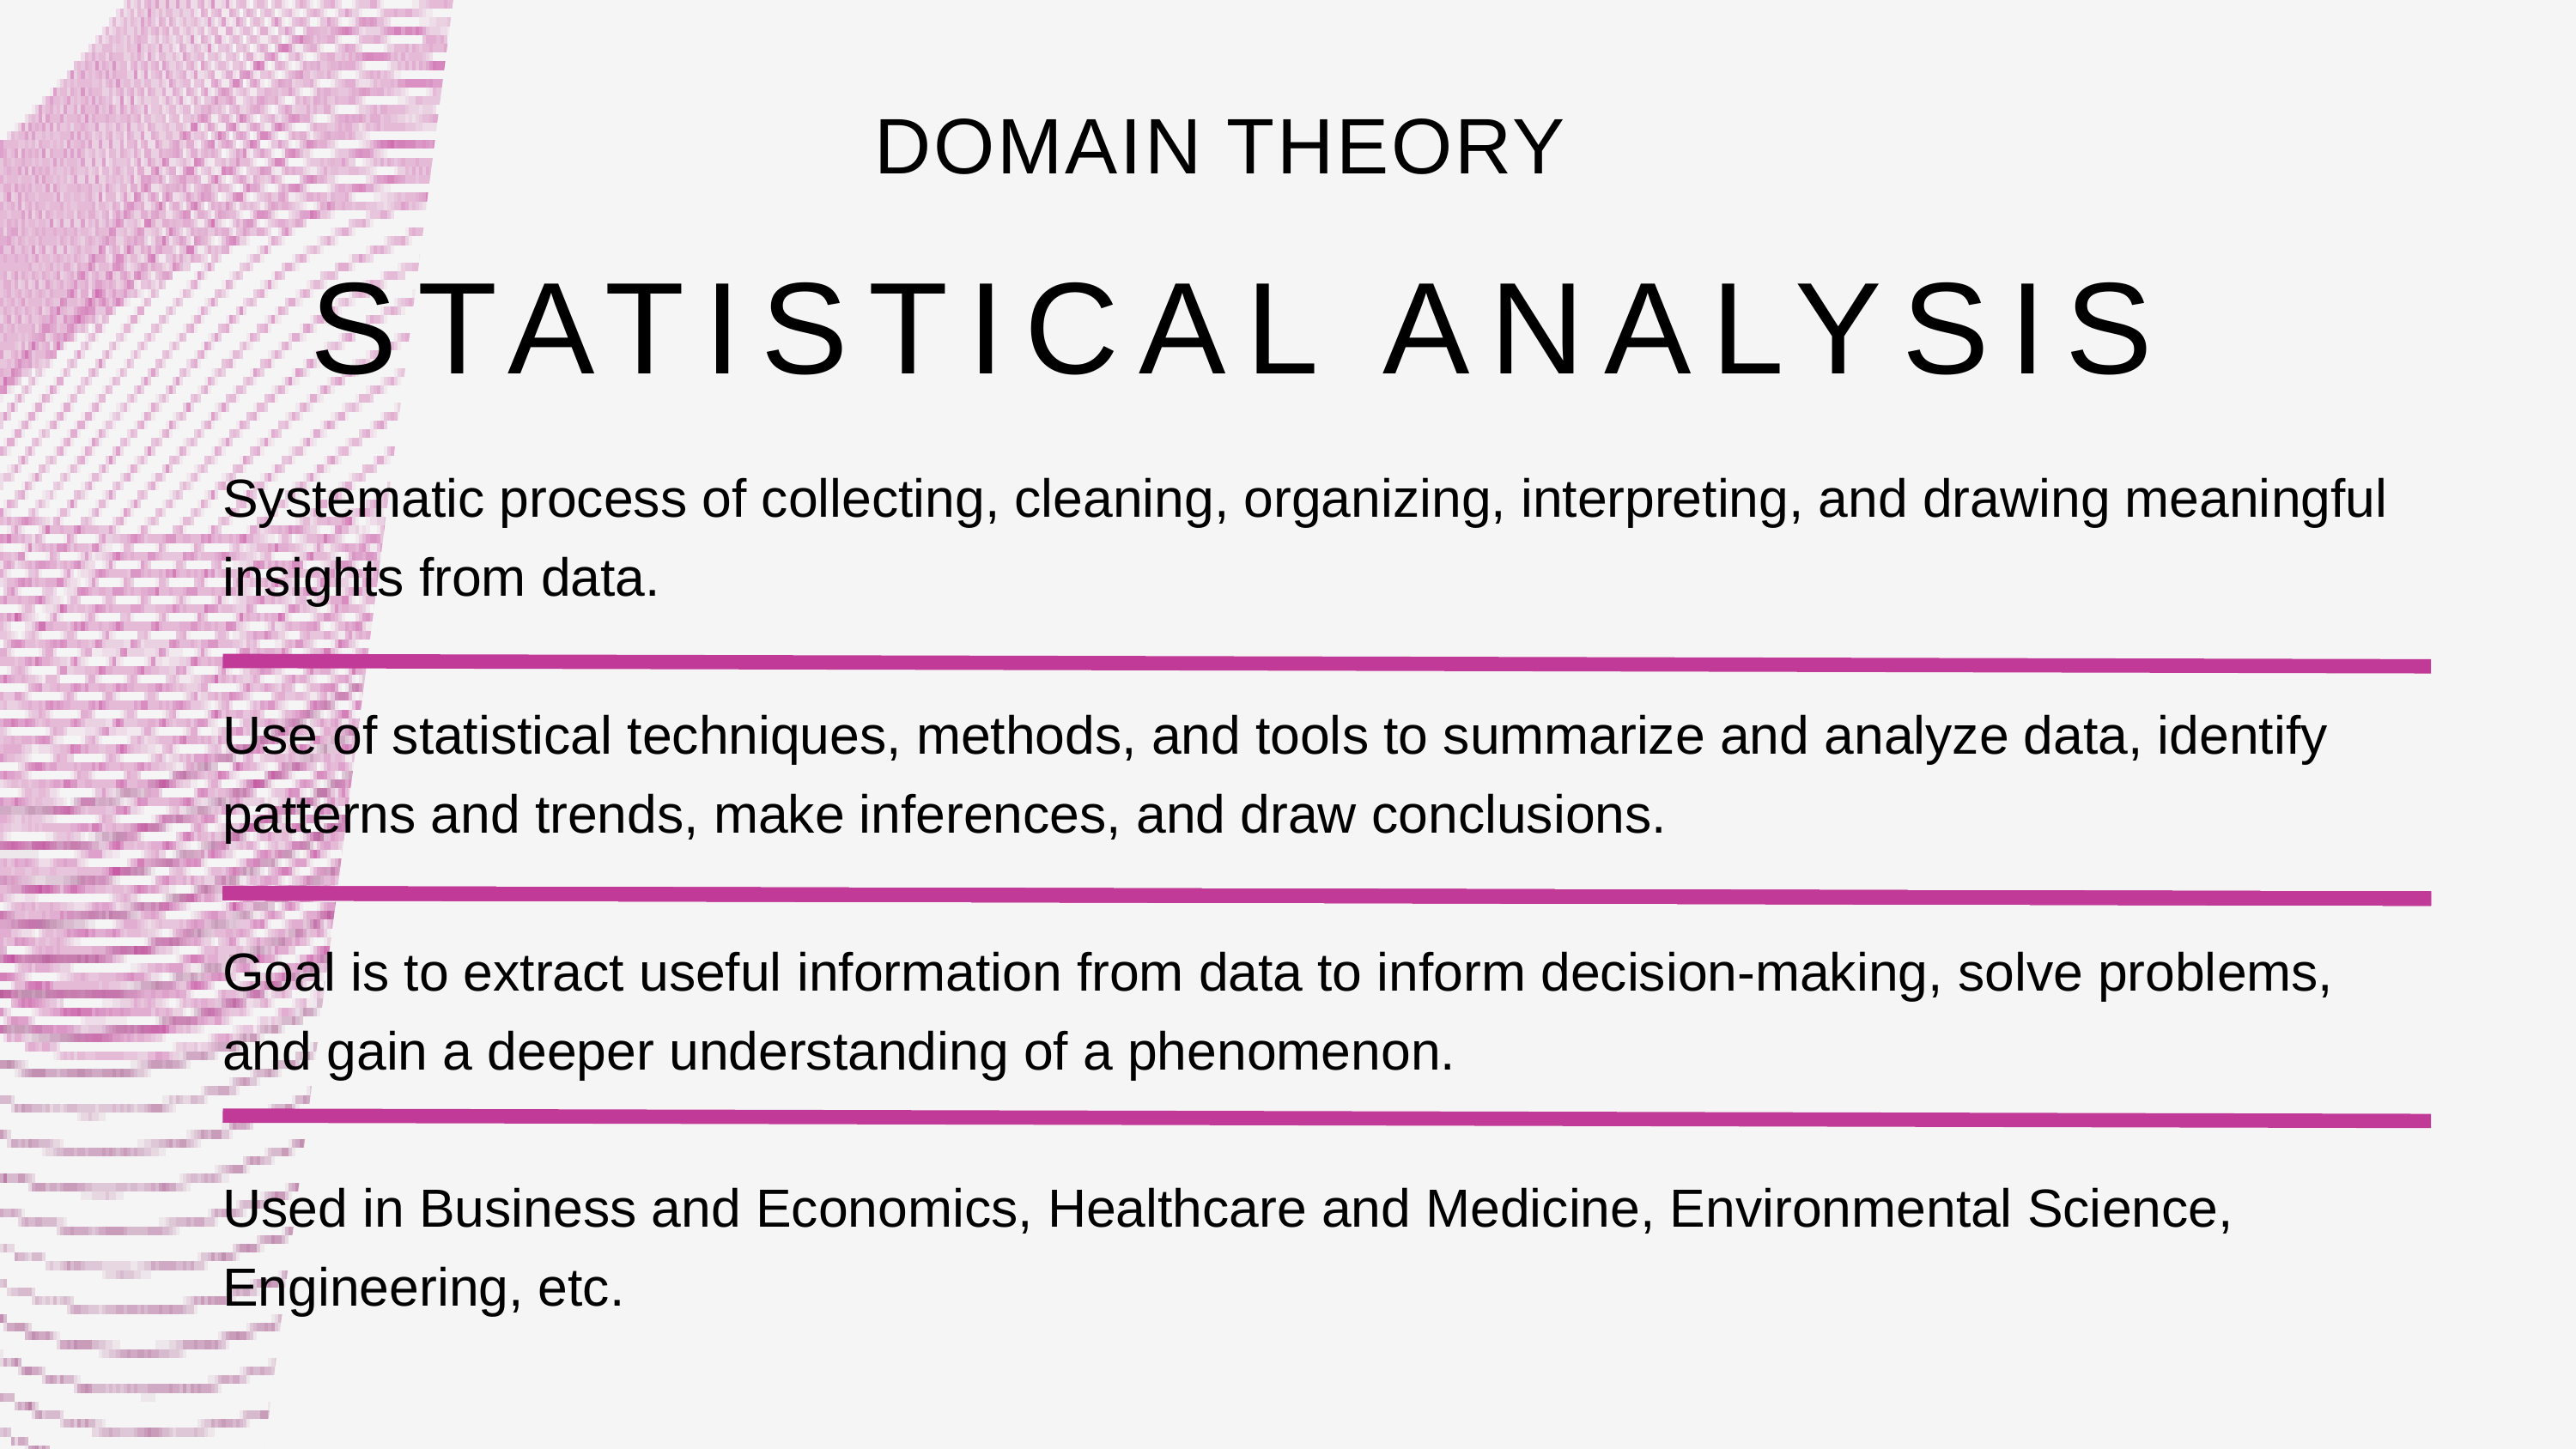

DOMAIN THEORY

STATISTICAL ANALYSIS
Systematic process of collecting, cleaning, organizing, interpreting, and drawing meaningful insights from data.

Use of statistical techniques, methods, and tools to summarize and analyze data, identify patterns and trends, make inferences, and draw conclusions.

Goal is to extract useful information from data to inform decision-making, solve problems, and gain a deeper understanding of a phenomenon.

Used in Business and Economics, Healthcare and Medicine, Environmental Science, Engineering, etc.